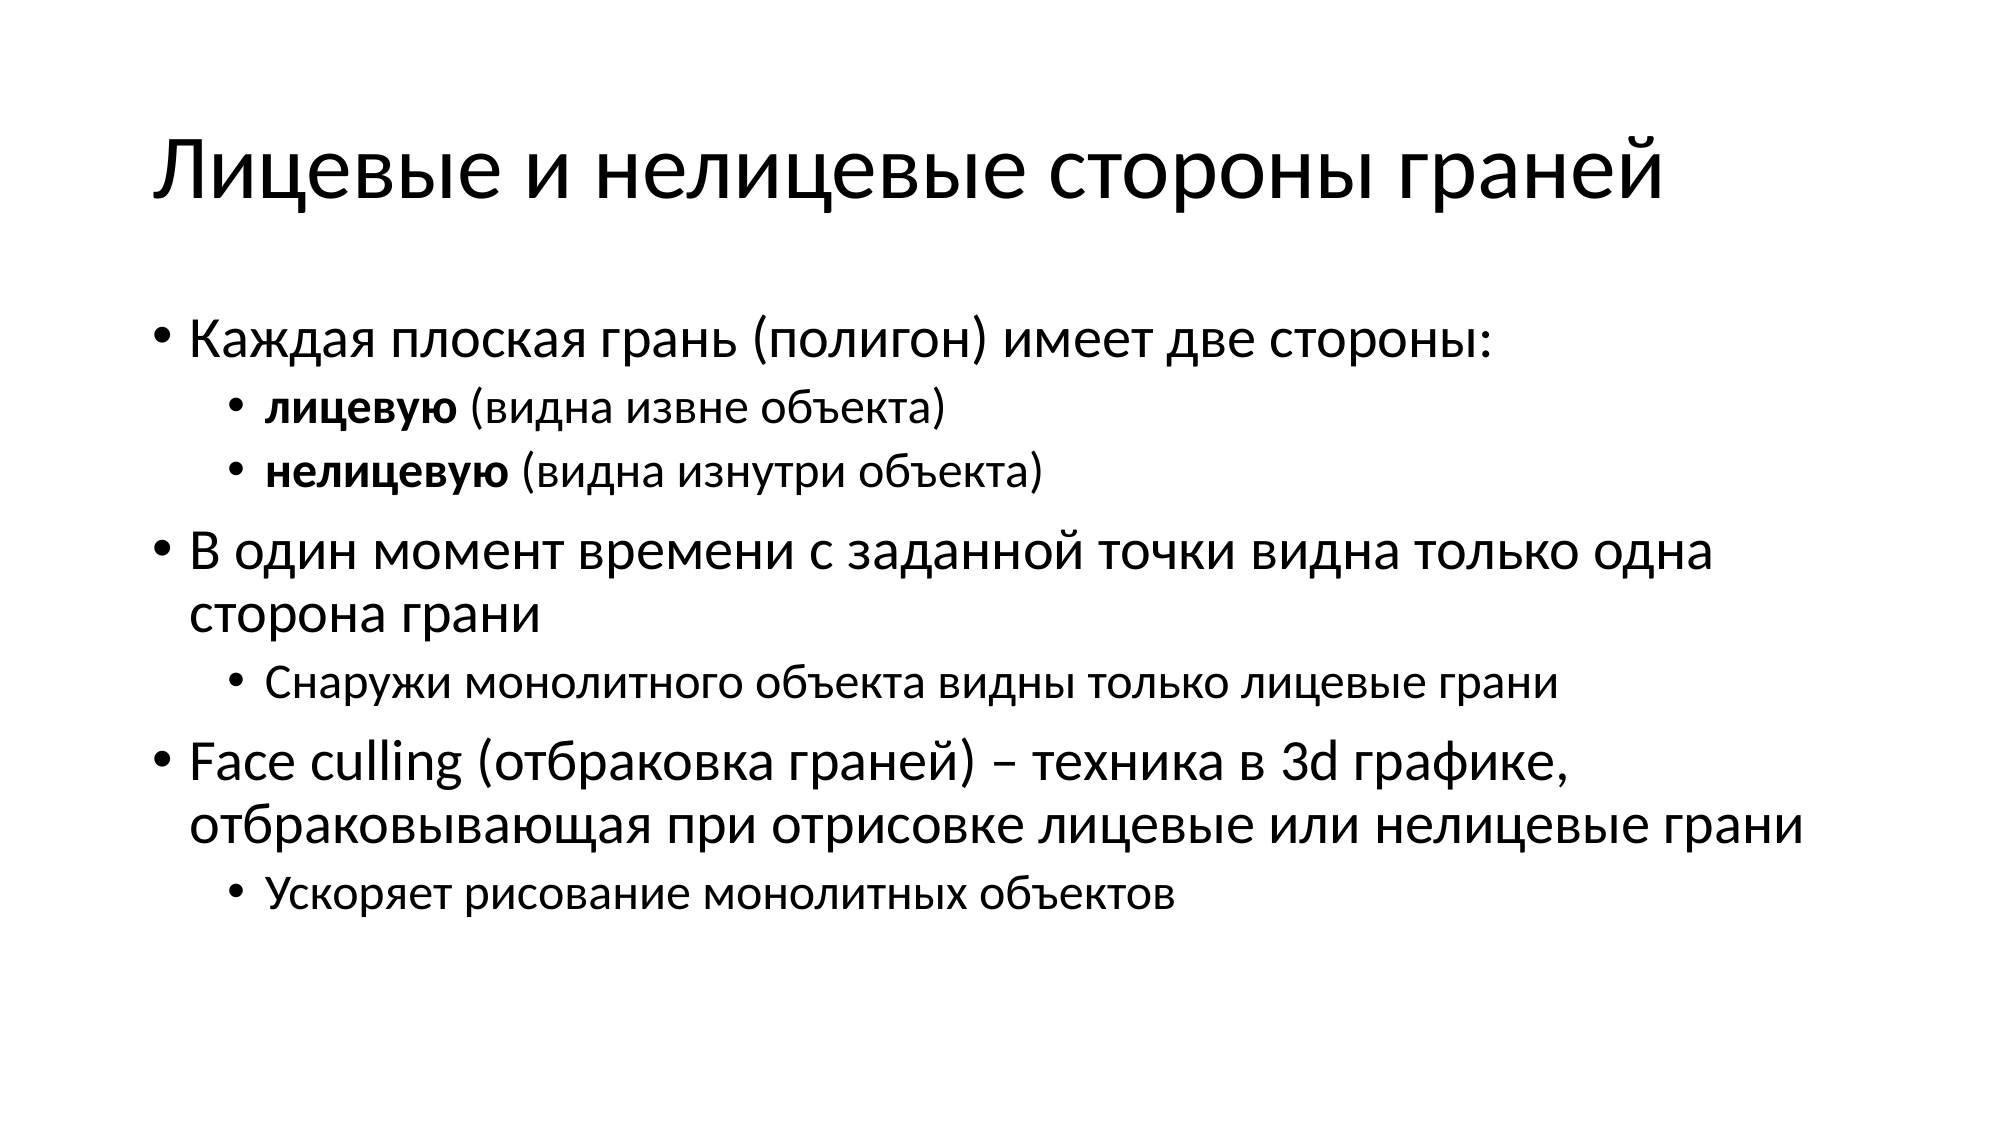

# Лицевые и нелицевые стороны граней
Каждая плоская грань (полигон) имеет две стороны:
лицевую (видна извне объекта)
нелицевую (видна изнутри объекта)
В один момент времени с заданной точки видна только одна сторона грани
Снаружи монолитного объекта видны только лицевые грани
Face culling (отбраковка граней) – техника в 3d графике, отбраковывающая при отрисовке лицевые или нелицевые грани
Ускоряет рисование монолитных объектов